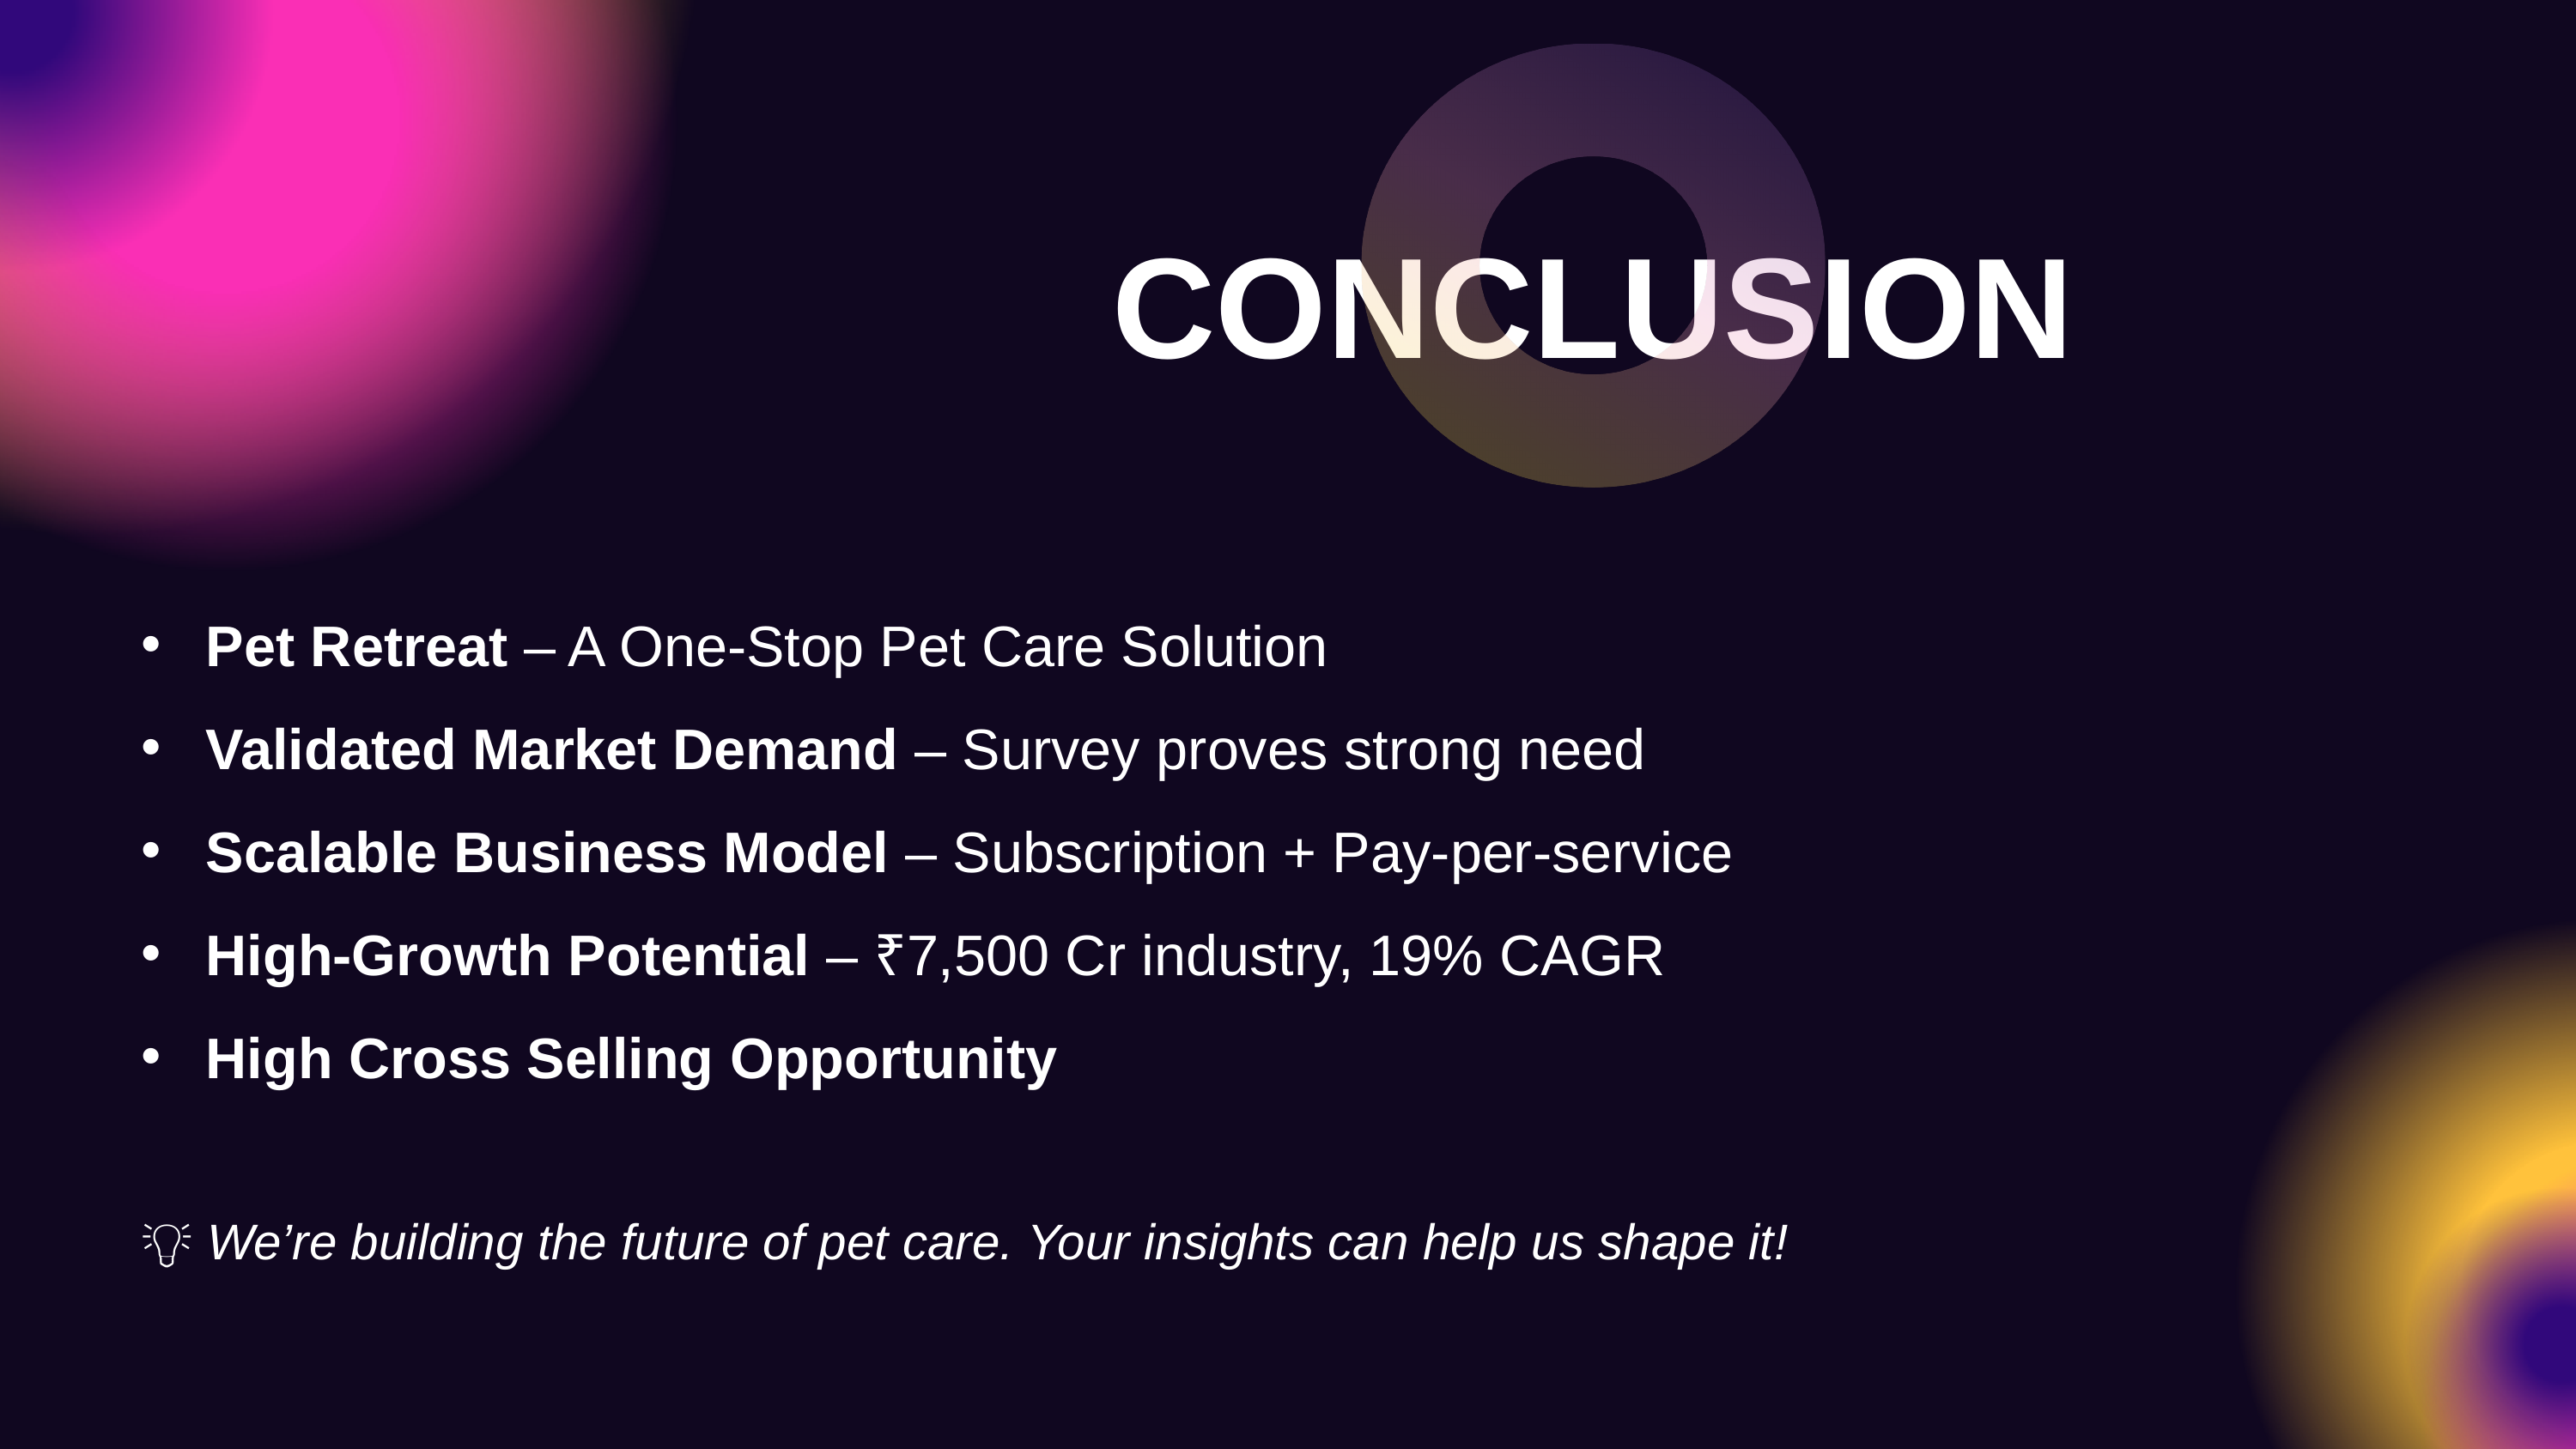

CONCLUSION
Pet Retreat – A One-Stop Pet Care Solution
Validated Market Demand – Survey proves strong need
Scalable Business Model – Subscription + Pay-per-service
High-Growth Potential – ₹7,500 Cr industry, 19% CAGR
High Cross Selling Opportunity

💡 We’re building the future of pet care. Your insights can help us shape it!